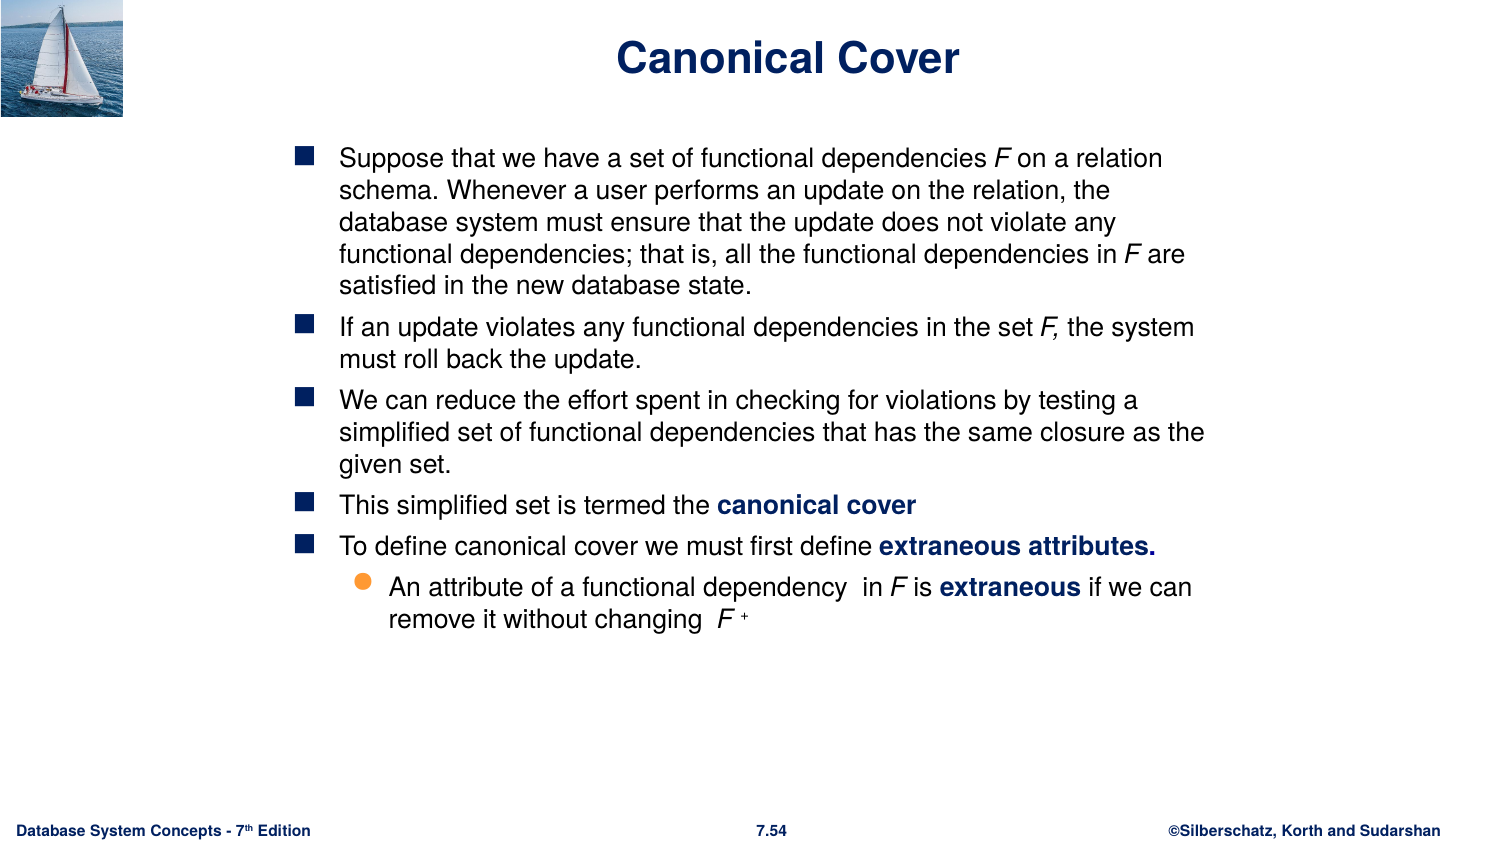

# Canonical Cover
Suppose that we have a set of functional dependencies F on a relation schema. Whenever a user performs an update on the relation, the database system must ensure that the update does not violate any functional dependencies; that is, all the functional dependencies in F are satisfied in the new database state.
If an update violates any functional dependencies in the set F, the system must roll back the update.
We can reduce the effort spent in checking for violations by testing a simplified set of functional dependencies that has the same closure as the given set.
This simplified set is termed the canonical cover
To define canonical cover we must first define extraneous attributes.
An attribute of a functional dependency  in F is extraneous if we can remove it without changing  F +